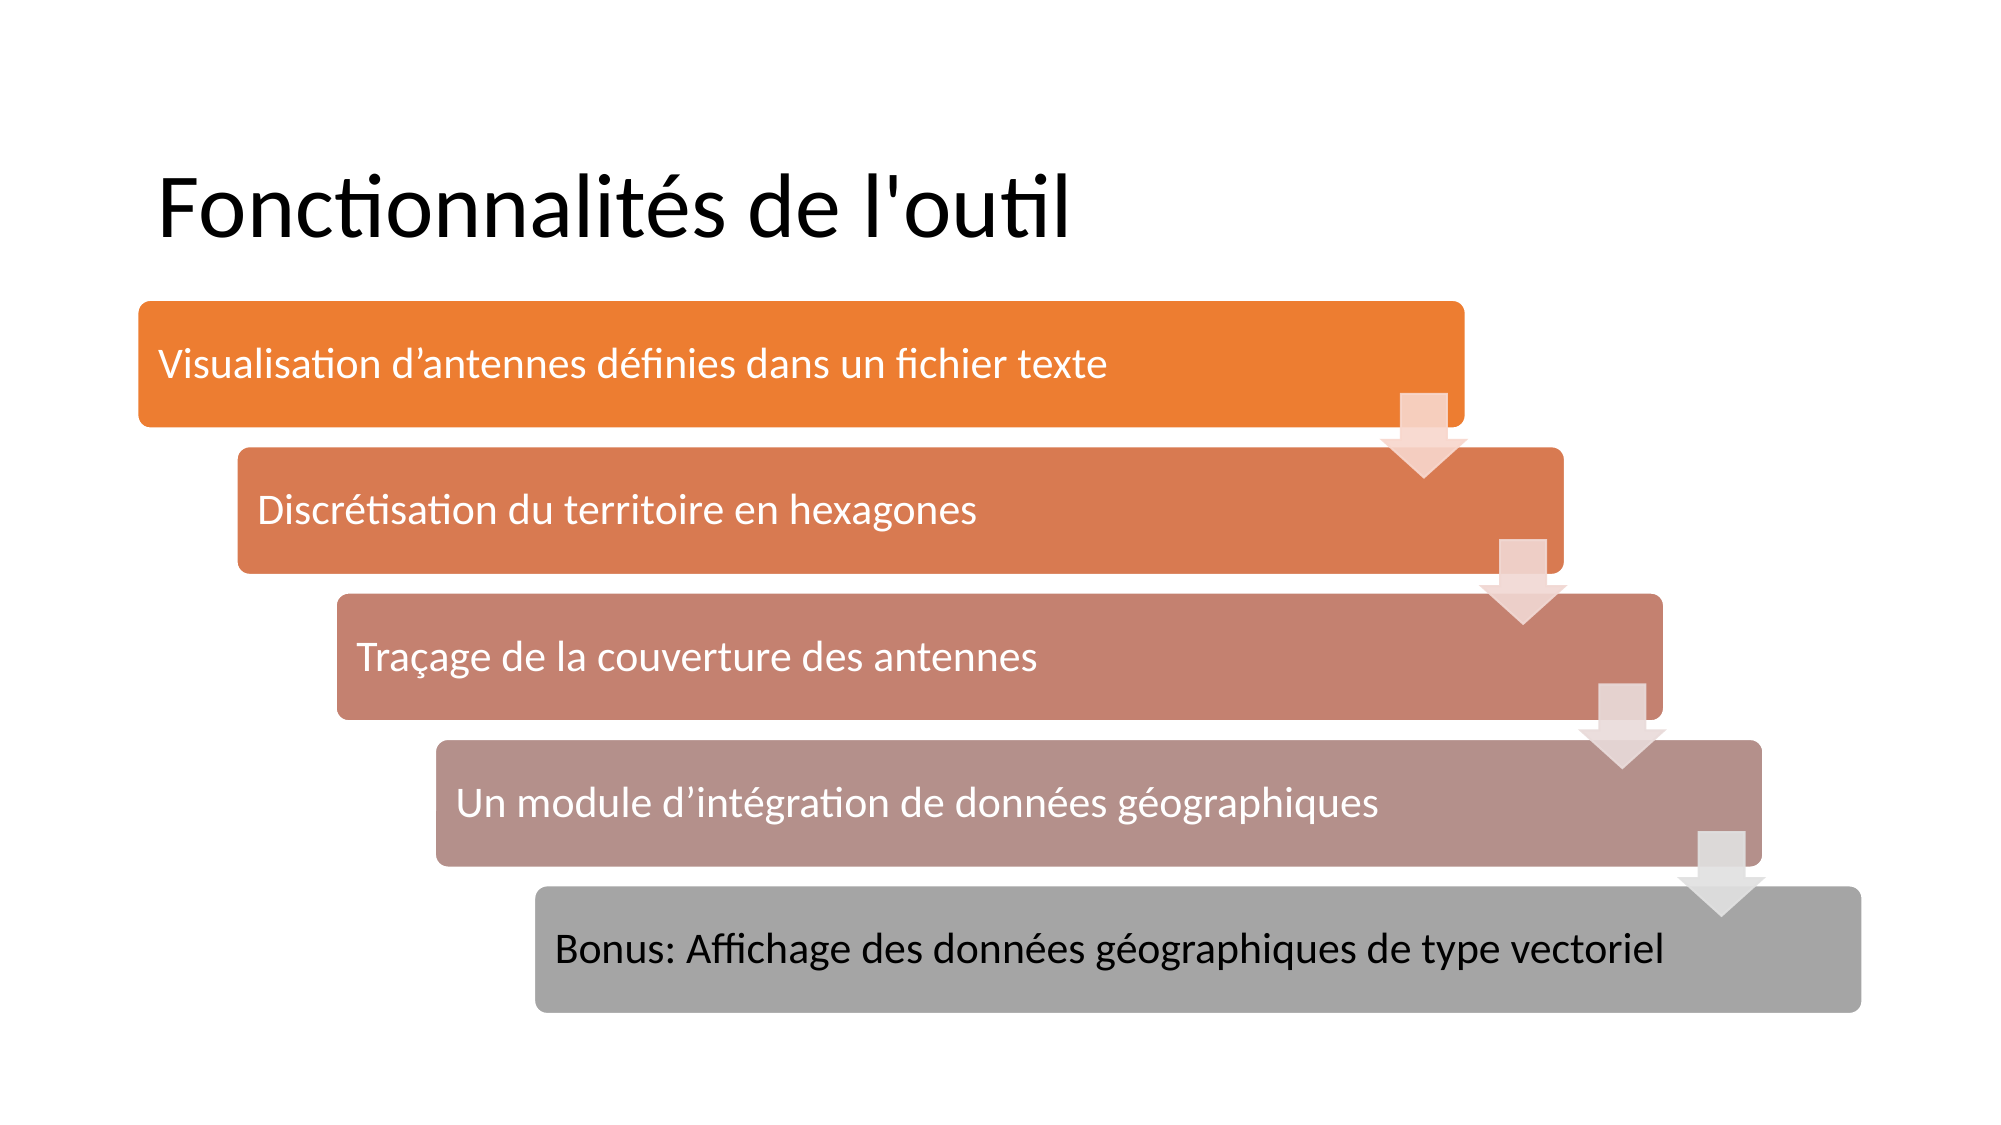

# Fonctionnalités de l'outil
Visualisation d’antennes définies dans un fichier texte
Discrétisation du territoire en hexagones
Traçage de la couverture des antennes
Un module d’intégration de données géographiques
Bonus: Affichage des données géographiques de type vectoriel